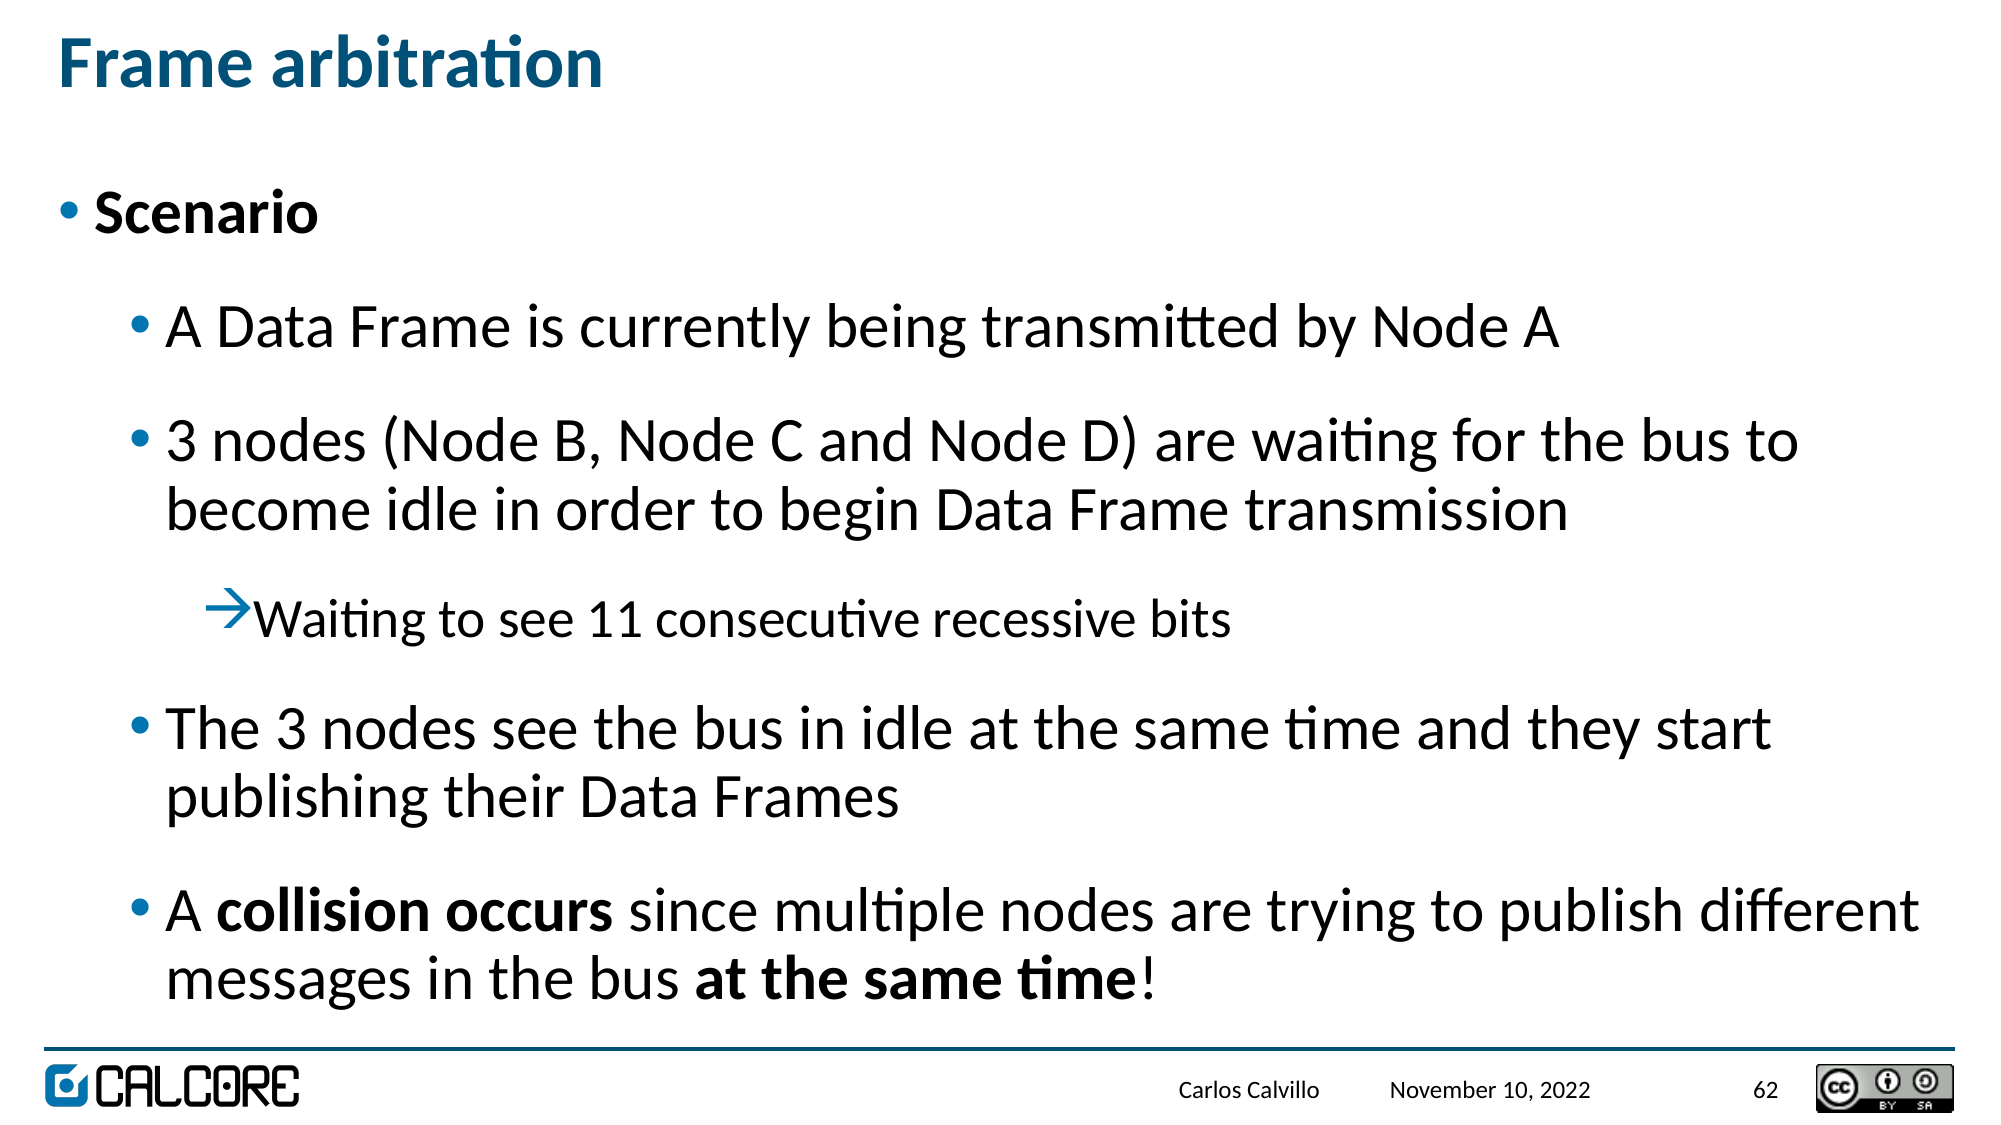

# Frame arbitration
Scenario
A Data Frame is currently being transmitted by Node A
3 nodes (Node B, Node C and Node D) are waiting for the bus to become idle in order to begin Data Frame transmission
Waiting to see 11 consecutive recessive bits
The 3 nodes see the bus in idle at the same time and they start publishing their Data Frames
A collision occurs since multiple nodes are trying to publish different messages in the bus at the same time!
Carlos Calvillo
November 10, 2022
62